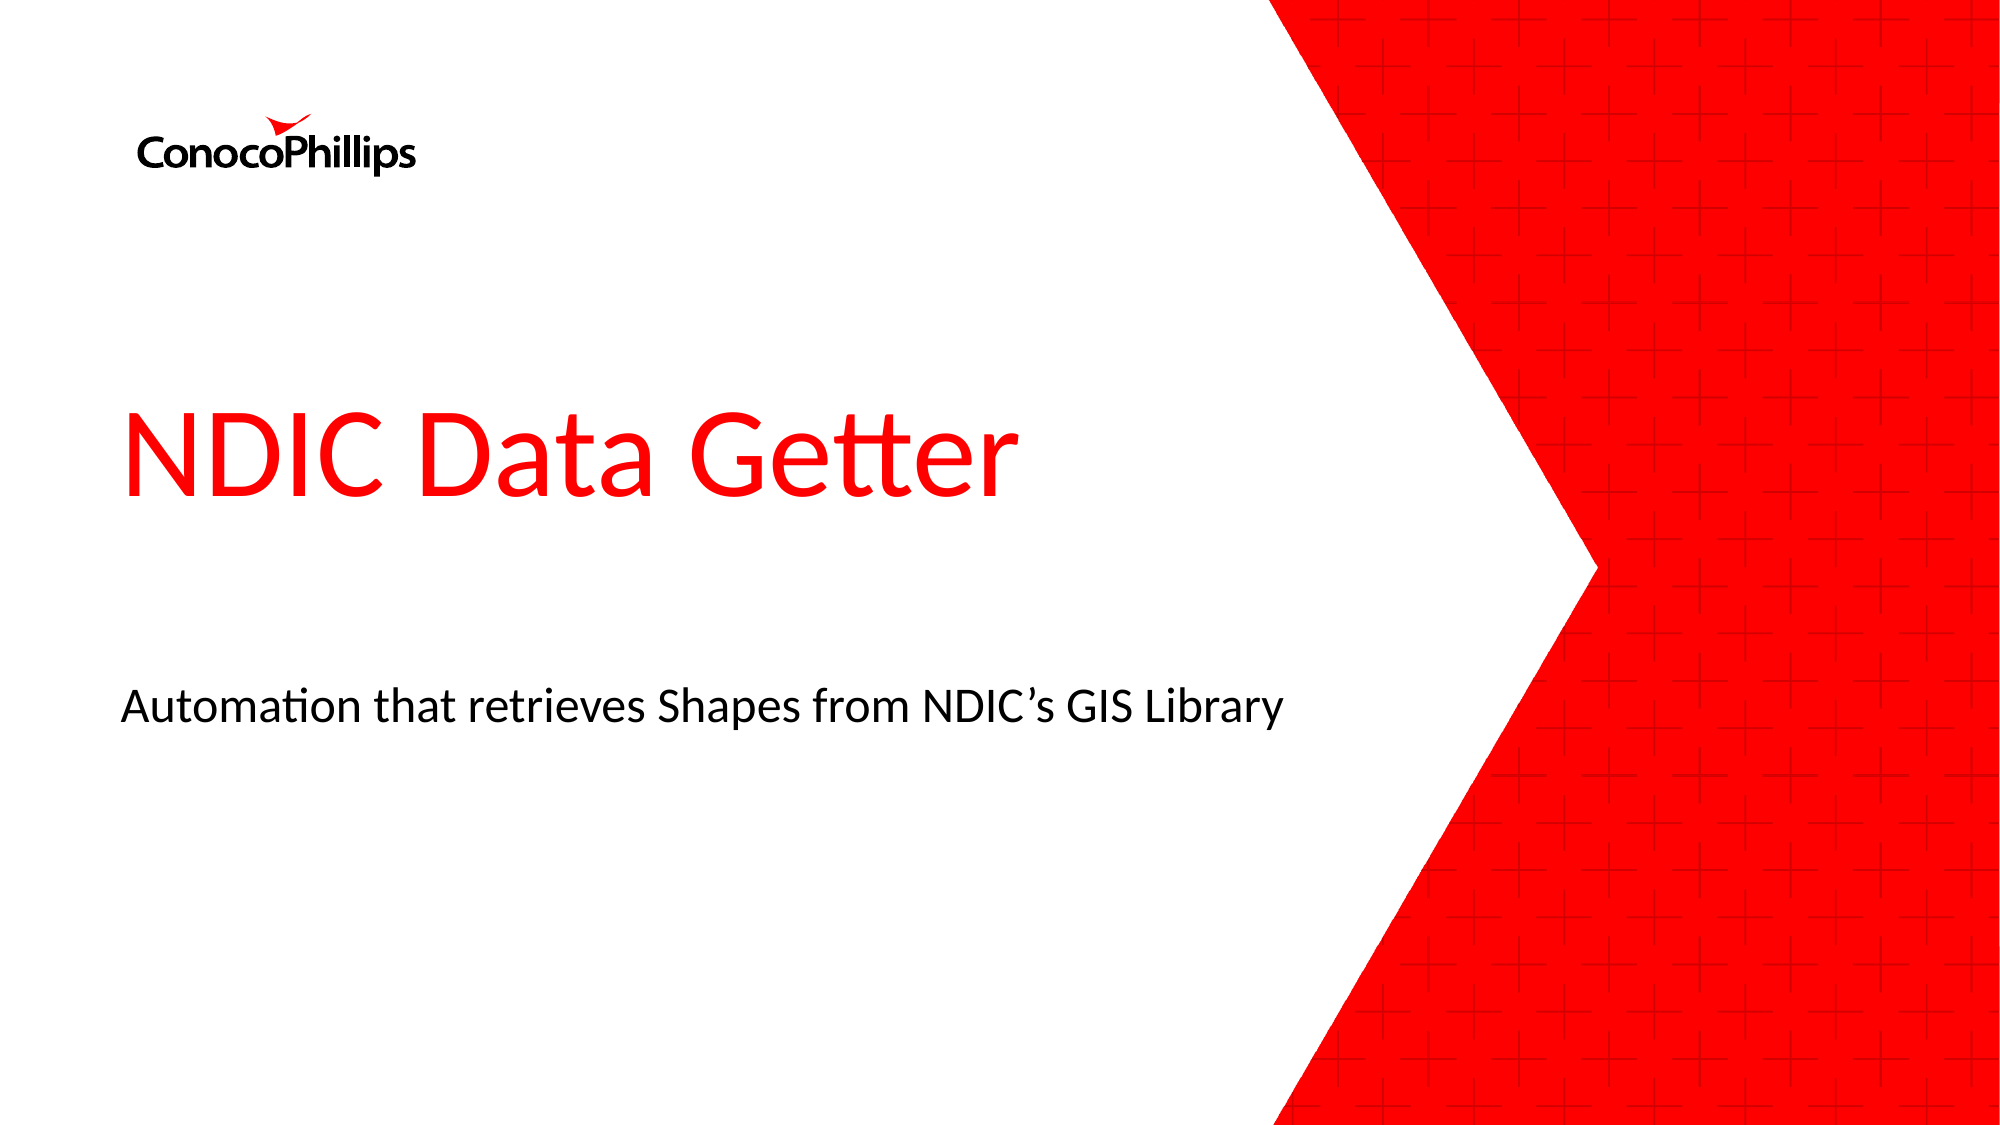

# NDIC Data Getter
Automation that retrieves Shapes from NDIC’s GIS Library